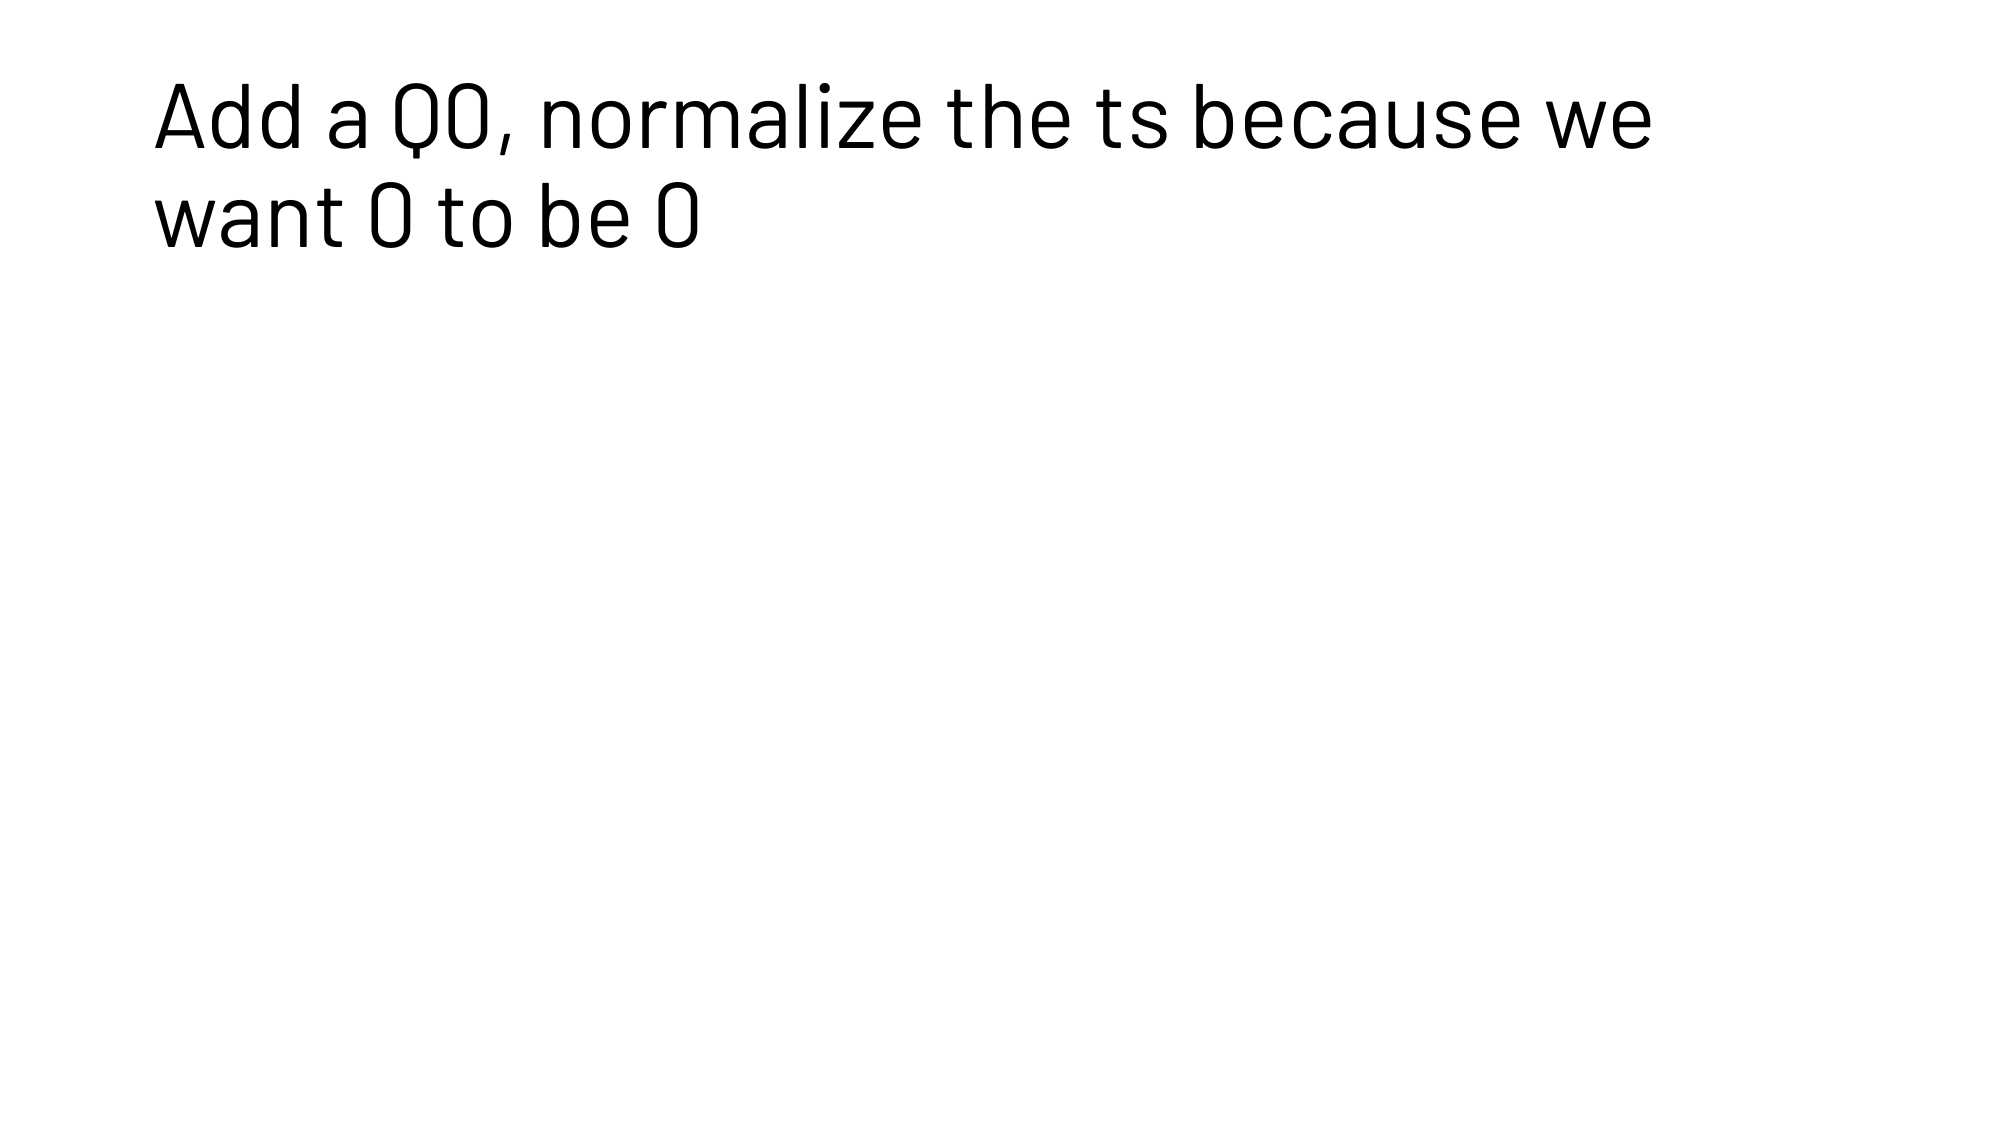

# Add a Q0, normalize the ts because we want 0 to be 0